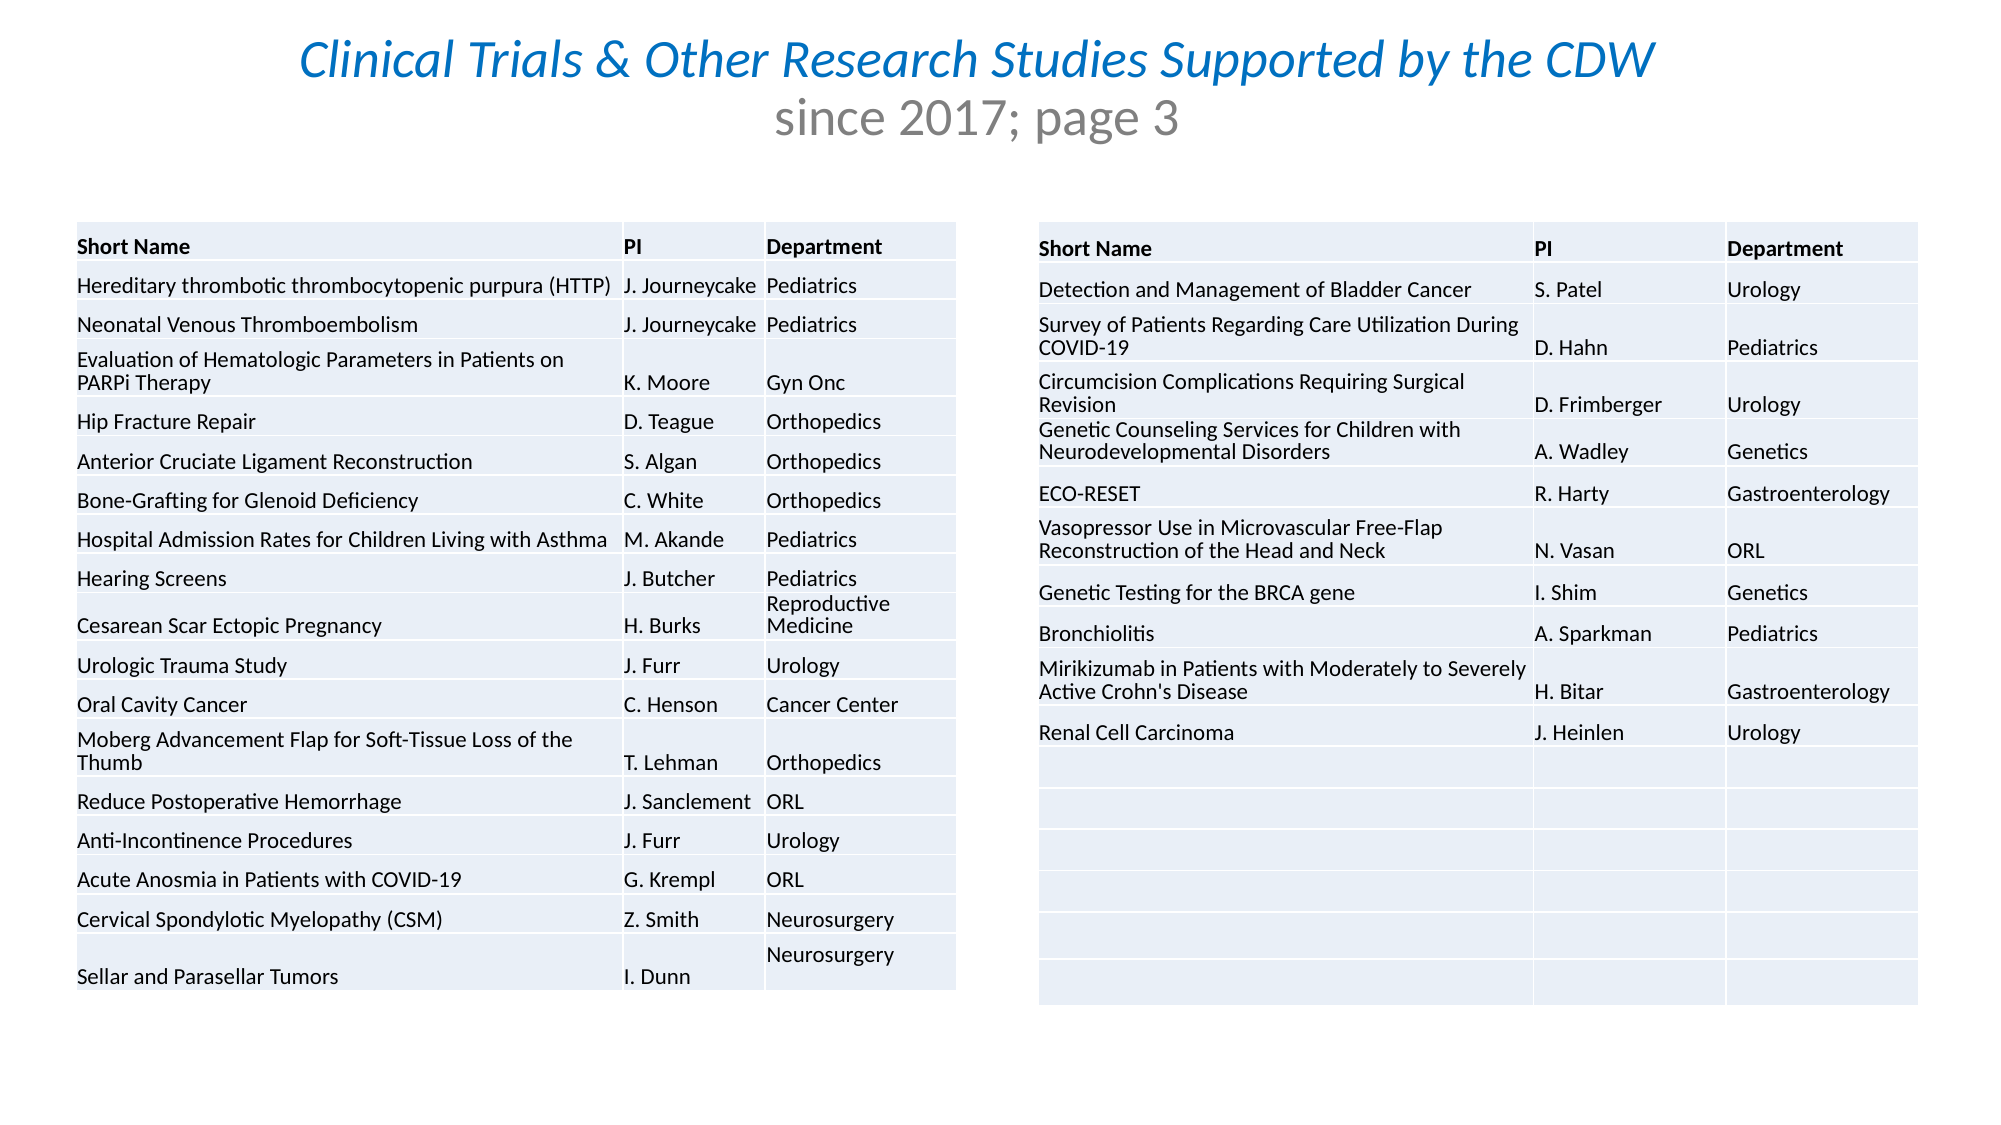

Clinical Trials & Other Research Studies Supported by the CDW
since 2017; page 3
| Short Name | PI | Department |
| --- | --- | --- |
| Hereditary thrombotic thrombocytopenic purpura (HTTP) | J. Journeycake | Pediatrics |
| Neonatal Venous Thromboembolism | J. Journeycake | Pediatrics |
| Evaluation of Hematologic Parameters in Patients on PARPi Therapy | K. Moore | Gyn Onc |
| Hip Fracture Repair | D. Teague | Orthopedics |
| Anterior Cruciate Ligament Reconstruction | S. Algan | Orthopedics |
| Bone-Grafting for Glenoid Deficiency | C. White | Orthopedics |
| Hospital Admission Rates for Children Living with Asthma | M. Akande | Pediatrics |
| Hearing Screens | J. Butcher | Pediatrics |
| Cesarean Scar Ectopic Pregnancy | H. Burks | Reproductive Medicine |
| Urologic Trauma Study | J. Furr | Urology |
| Oral Cavity Cancer | C. Henson | Cancer Center |
| Moberg Advancement Flap for Soft-Tissue Loss of the Thumb | T. Lehman | Orthopedics |
| Reduce Postoperative Hemorrhage | J. Sanclement | ORL |
| Anti-Incontinence Procedures | J. Furr | Urology |
| Acute Anosmia in Patients with COVID-19 | G. Krempl | ORL |
| Cervical Spondylotic Myelopathy (CSM) | Z. Smith | Neurosurgery |
| Sellar and Parasellar Tumors | I. Dunn | Neurosurgery |
| Short Name | PI | Department |
| --- | --- | --- |
| Detection and Management of Bladder Cancer | S. Patel | Urology |
| Survey of Patients Regarding Care Utilization During COVID-19 | D. Hahn | Pediatrics |
| Circumcision Complications Requiring Surgical Revision | D. Frimberger | Urology |
| Genetic Counseling Services for Children with Neurodevelopmental Disorders | Wadley | Genetics |
| ECO-RESET | R. Harty | Gastroenterology |
| Vasopressor Use in Microvascular Free-Flap Reconstruction of the Head and Neck | N. Vasan | ORL |
| Genetic Testing for the BRCA gene | I. Shim | Genetics |
| Bronchiolitis | A. Sparkman | Pediatrics |
| Mirikizumab in Patients with Moderately to Severely Active Crohn's Disease | H. Bitar | Gastroenterology |
| Renal Cell Carcinoma | J. Heinlen | Urology |
|  |  |  |
|  |  |  |
|  |  |  |
|  |  |  |
|  |  |  |
|  |  |  |